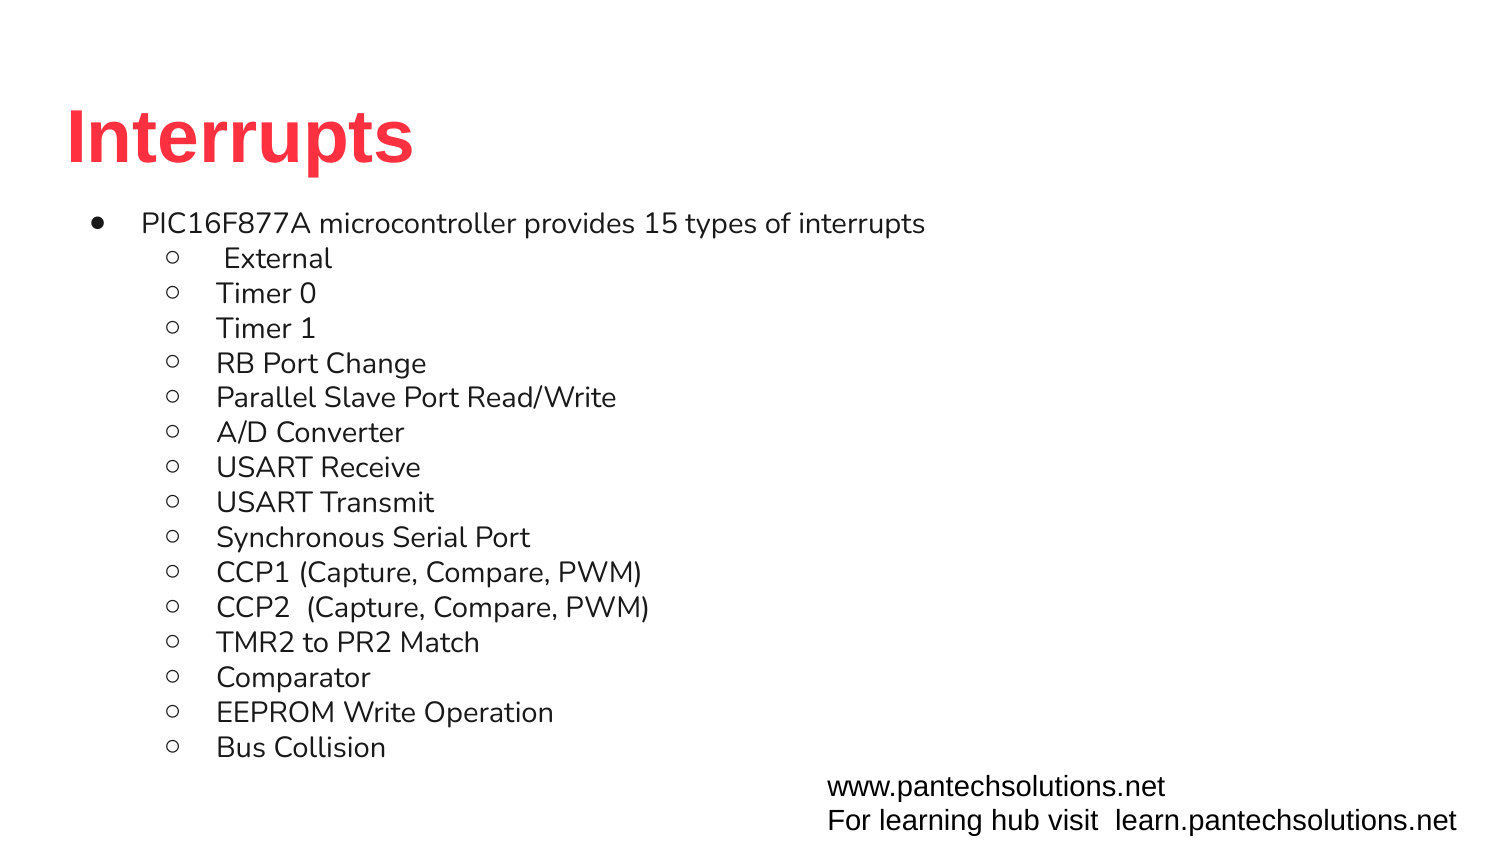

# Interrupts
PIC16F877A microcontroller provides 15 types of interrupts
 External
Timer 0
Timer 1
RB Port Change
Parallel Slave Port Read/Write
A/D Converter
USART Receive
USART Transmit
Synchronous Serial Port
CCP1 (Capture, Compare, PWM)
CCP2  (Capture, Compare, PWM)
TMR2 to PR2 Match
Comparator
EEPROM Write Operation
Bus Collision

www.pantechsolutions.net
For learning hub visit  learn.pantechsolutions.net